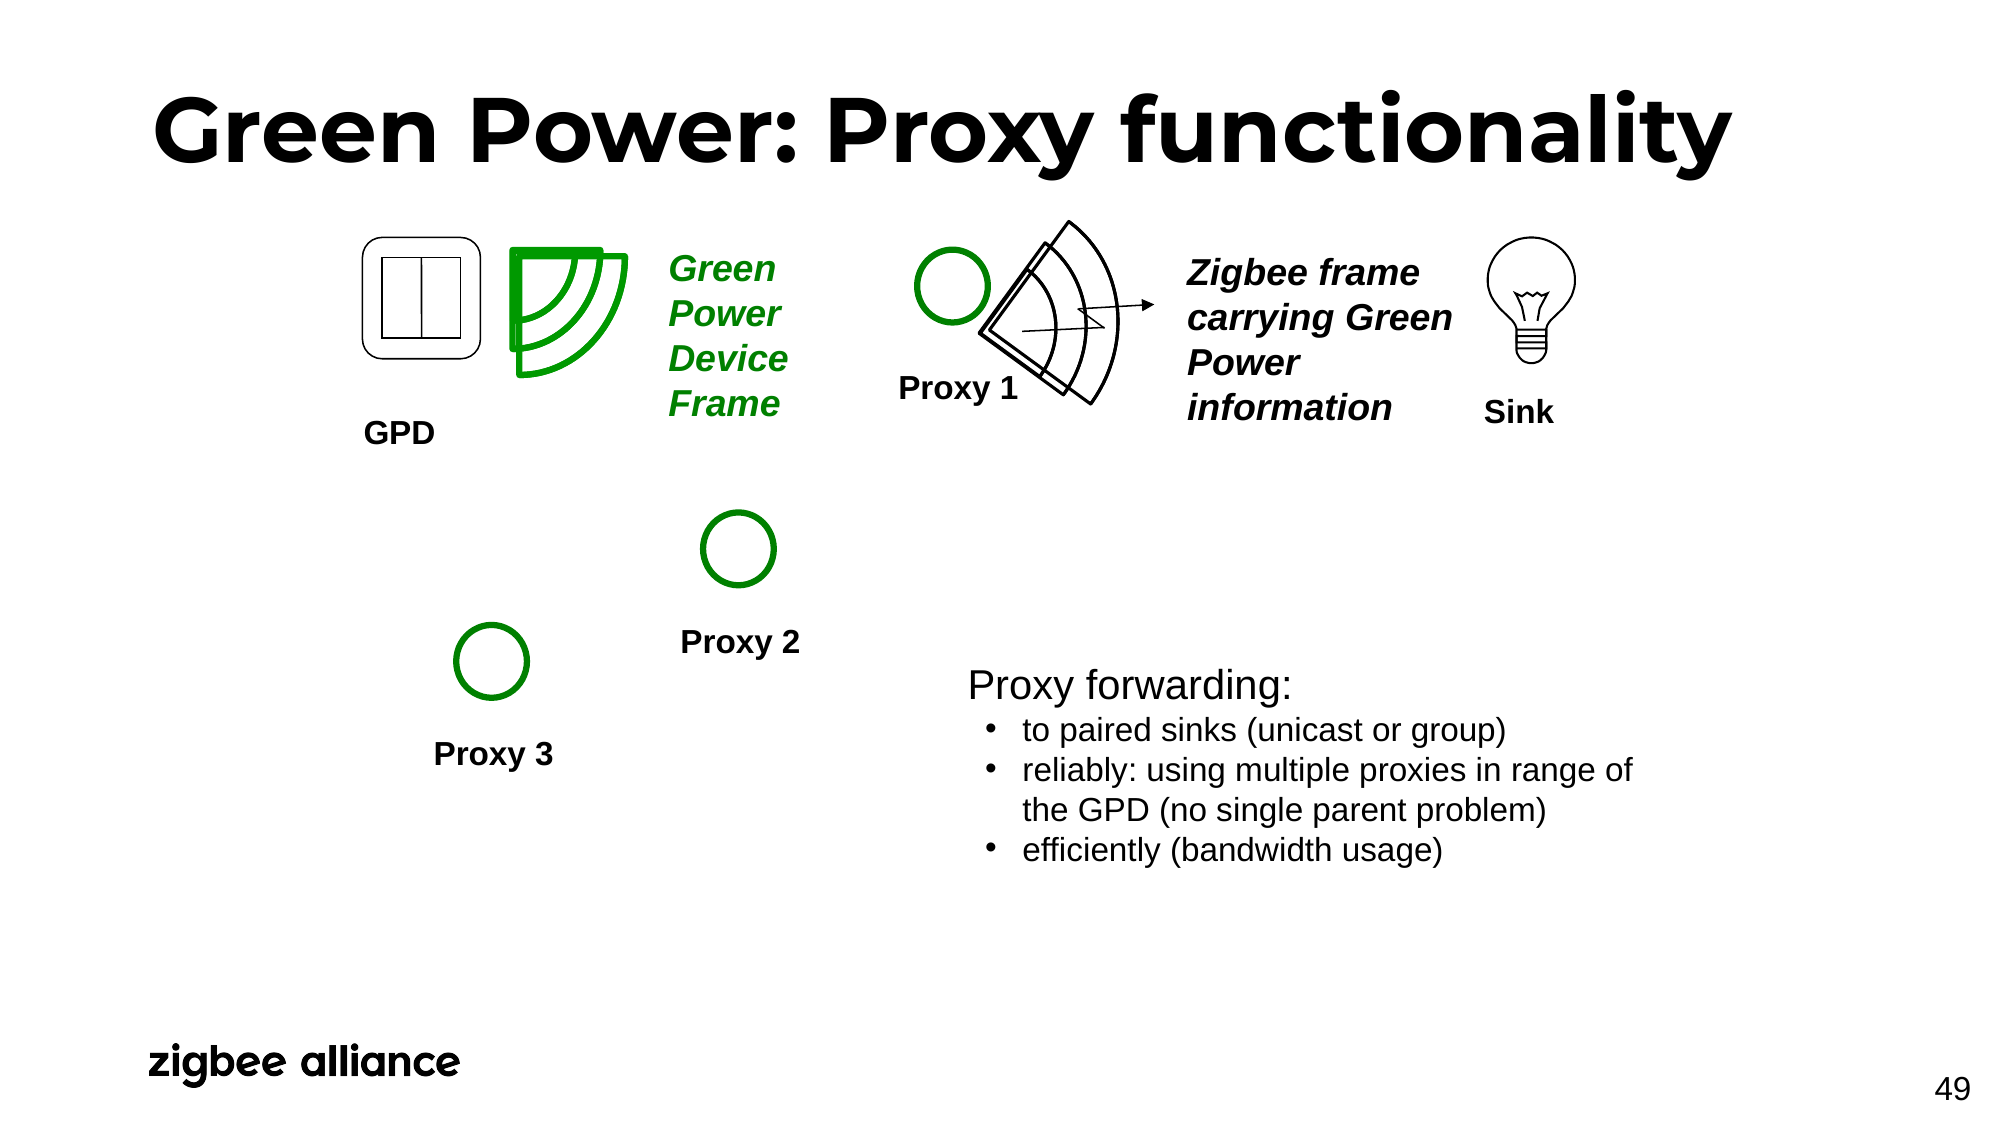

Green Power: Proxy functionality

Green Power Device Frame

Zigbee frame carrying Green Power information

Proxy 1
Sink
GPD

Proxy 2

Proxy forwarding:
to paired sinks (unicast or group)
reliably: using multiple proxies in range of the GPD (no single parent problem)
efficiently (bandwidth usage)

Proxy 3